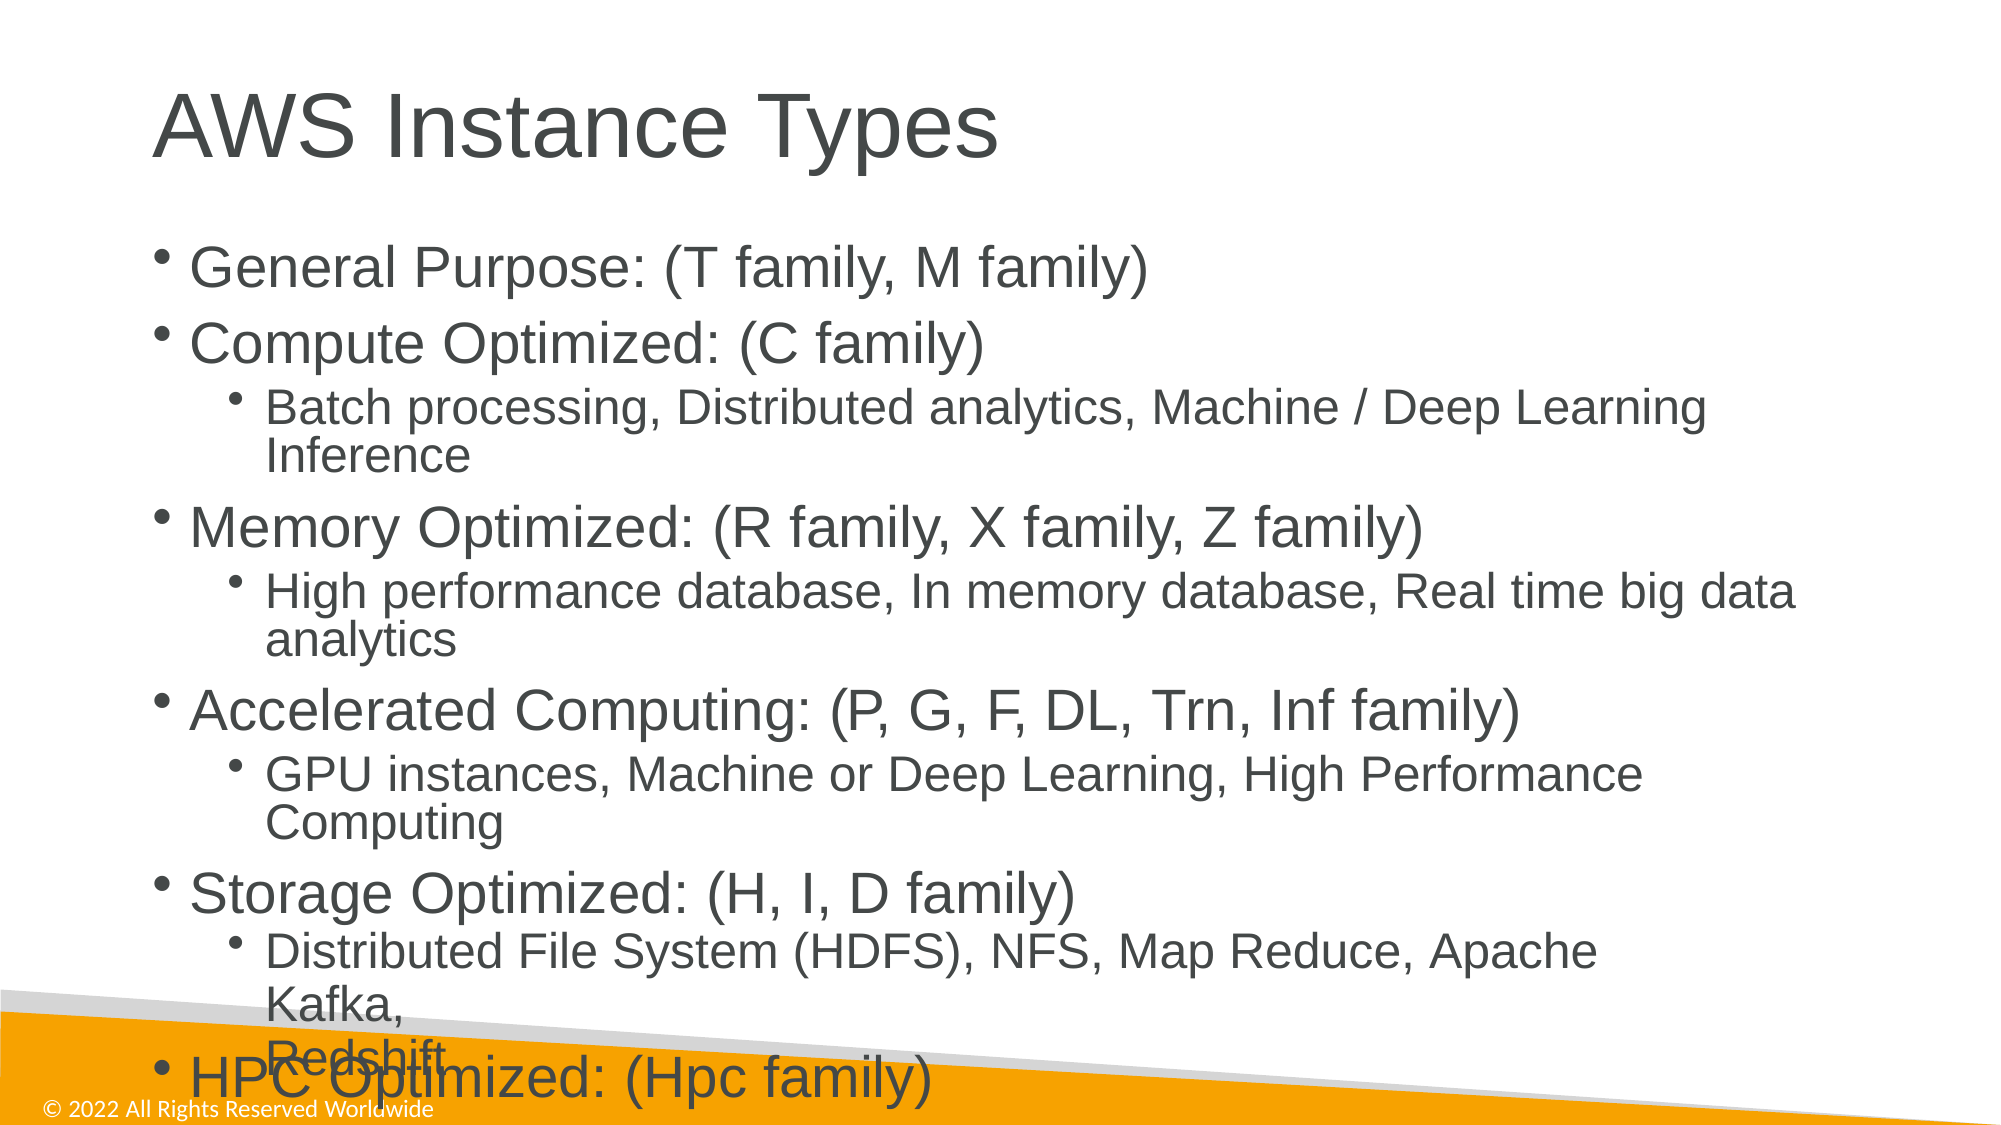

# AWS Instance Types
General Purpose: (T family, M family)
Compute Optimized: (C family)
Batch processing, Distributed analytics, Machine / Deep Learning Inference
Memory Optimized: (R family, X family, Z family)
High performance database, In memory database, Real time big data analytics
Accelerated Computing: (P, G, F, DL, Trn, Inf family)
GPU instances, Machine or Deep Learning, High Performance Computing
Storage Optimized: (H, I, D family)
Distributed File System (HDFS), NFS, Map Reduce, Apache Kafka,
Redshift

HPC Optimized: (Hpc family)
© 2022 All Rights Reserved Worldwide